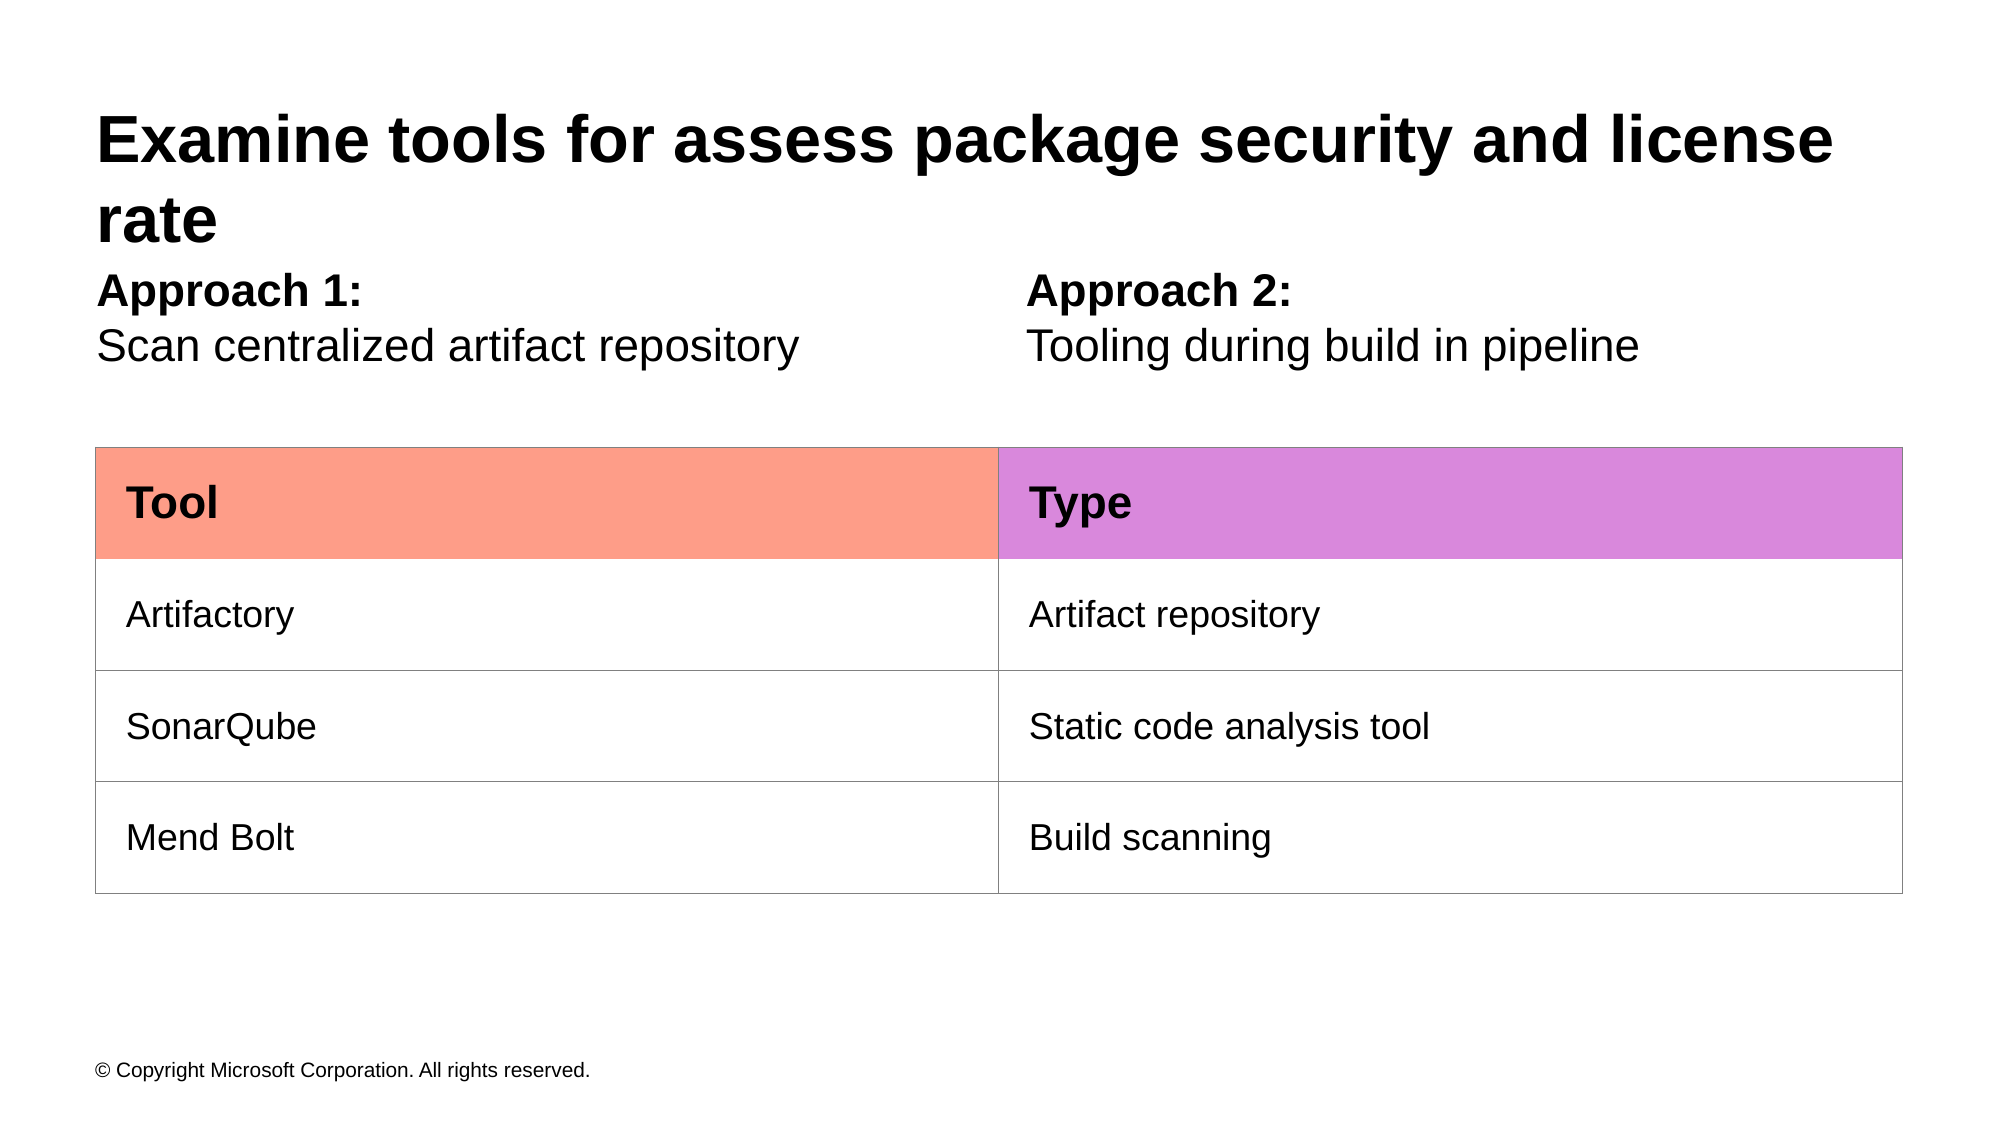

# Examine tools for assess package security and license rate
Approach 1:
Scan centralized artifact repository
Approach 2:
Tooling during build in pipeline
| Tool | Type |
| --- | --- |
| Artifactory | Artifact repository |
| SonarQube | Static code analysis tool |
| Mend Bolt | Build scanning |